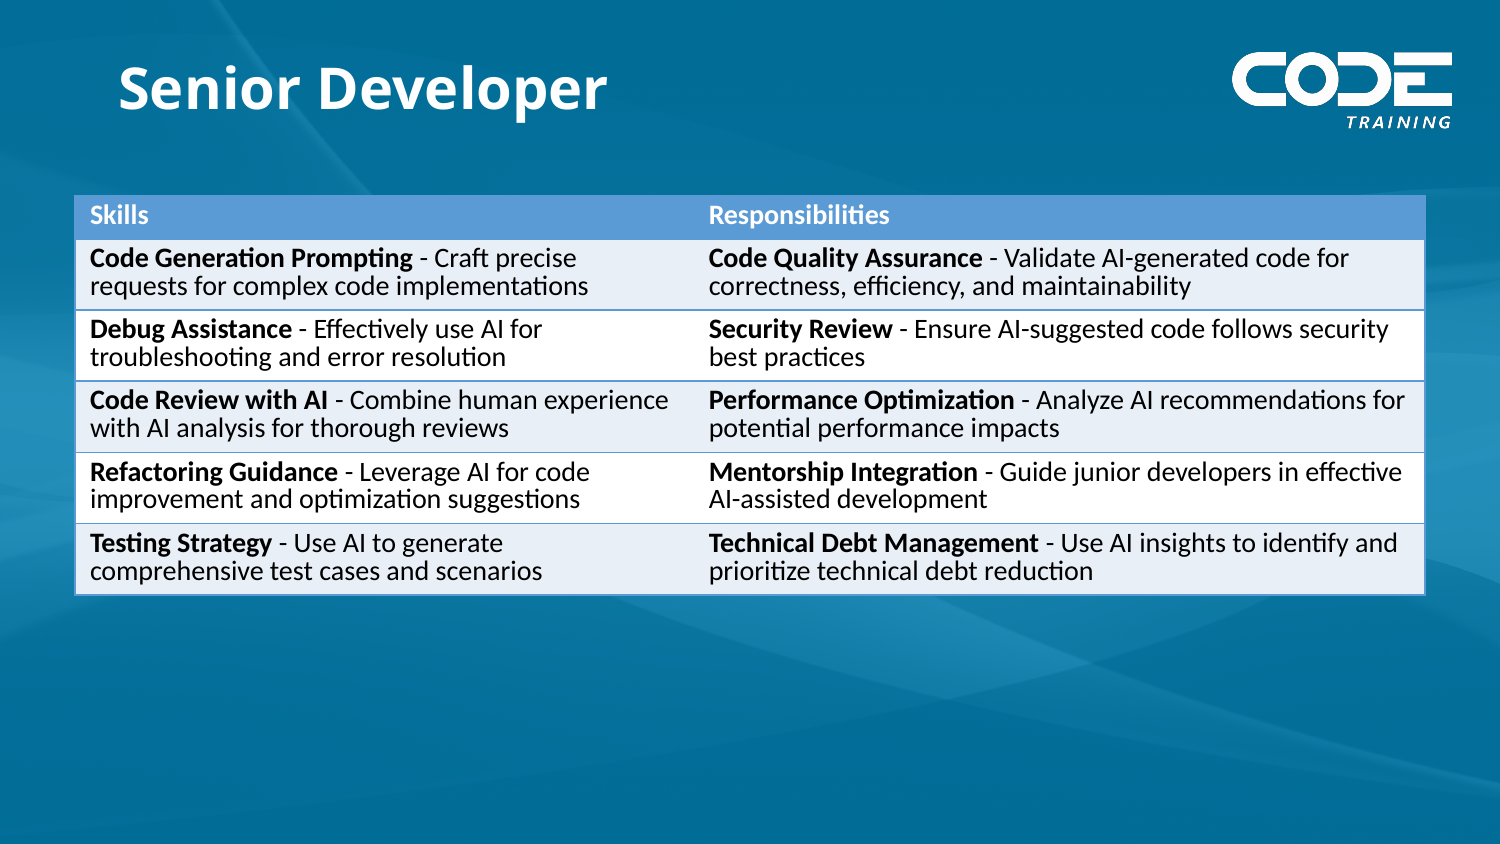

# Senior Developer
| Skills | Responsibilities |
| --- | --- |
| Code Generation Prompting - Craft precise requests for complex code implementations | Code Quality Assurance - Validate AI-generated code for correctness, efficiency, and maintainability |
| Debug Assistance - Effectively use AI for troubleshooting and error resolution | Security Review - Ensure AI-suggested code follows security best practices |
| Code Review with AI - Combine human experience with AI analysis for thorough reviews | Performance Optimization - Analyze AI recommendations for potential performance impacts |
| Refactoring Guidance - Leverage AI for code improvement and optimization suggestions | Mentorship Integration - Guide junior developers in effective AI-assisted development |
| Testing Strategy - Use AI to generate comprehensive test cases and scenarios | Technical Debt Management - Use AI insights to identify and prioritize technical debt reduction |